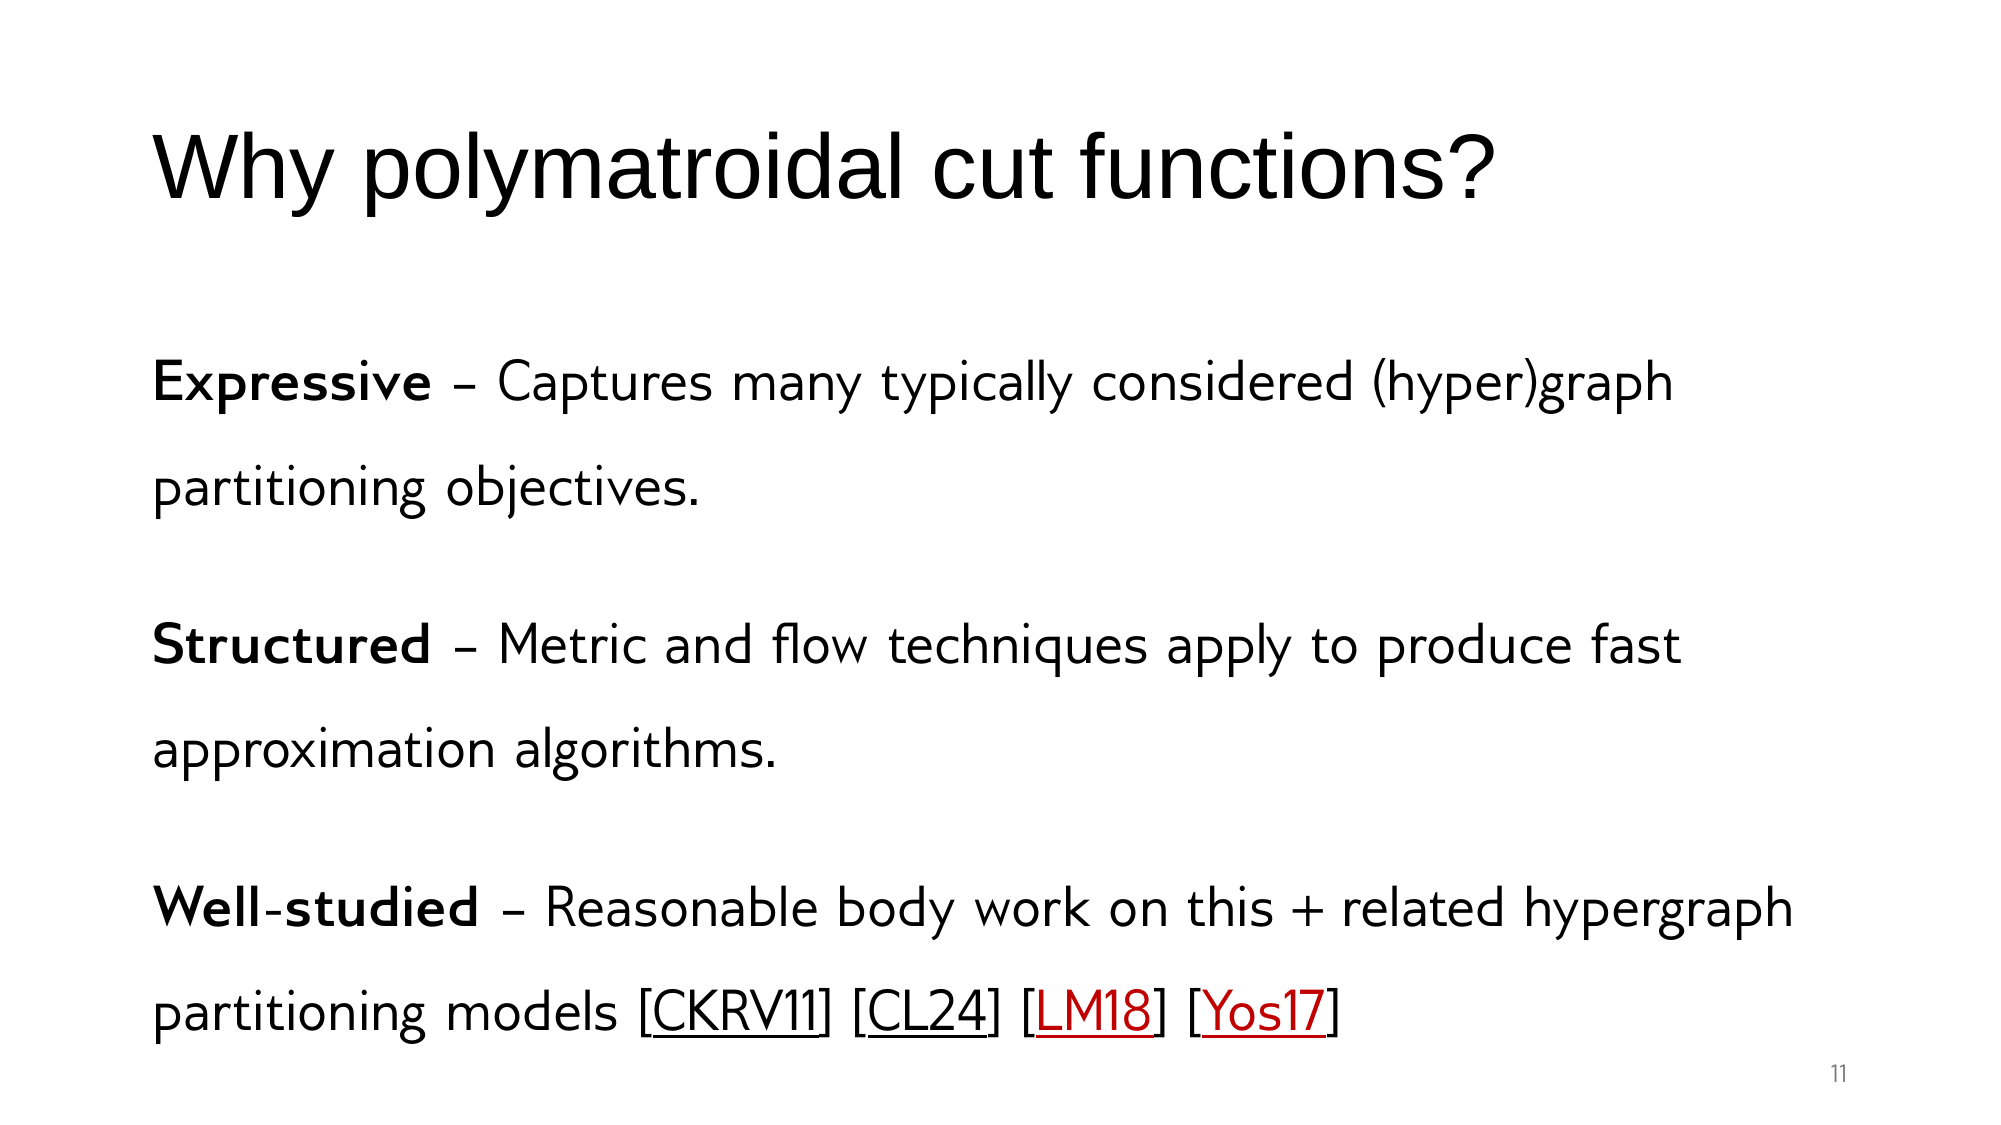

# Why polymatroidal cut functions?
Expressive – Captures many typically considered (hyper)graph partitioning objectives.
Structured – Metric and flow techniques apply to produce fast approximation algorithms.
Well-studied – Reasonable body work on this + related hypergraph partitioning models [CKRV11] [CL24] [LM18] [Yos17]
11